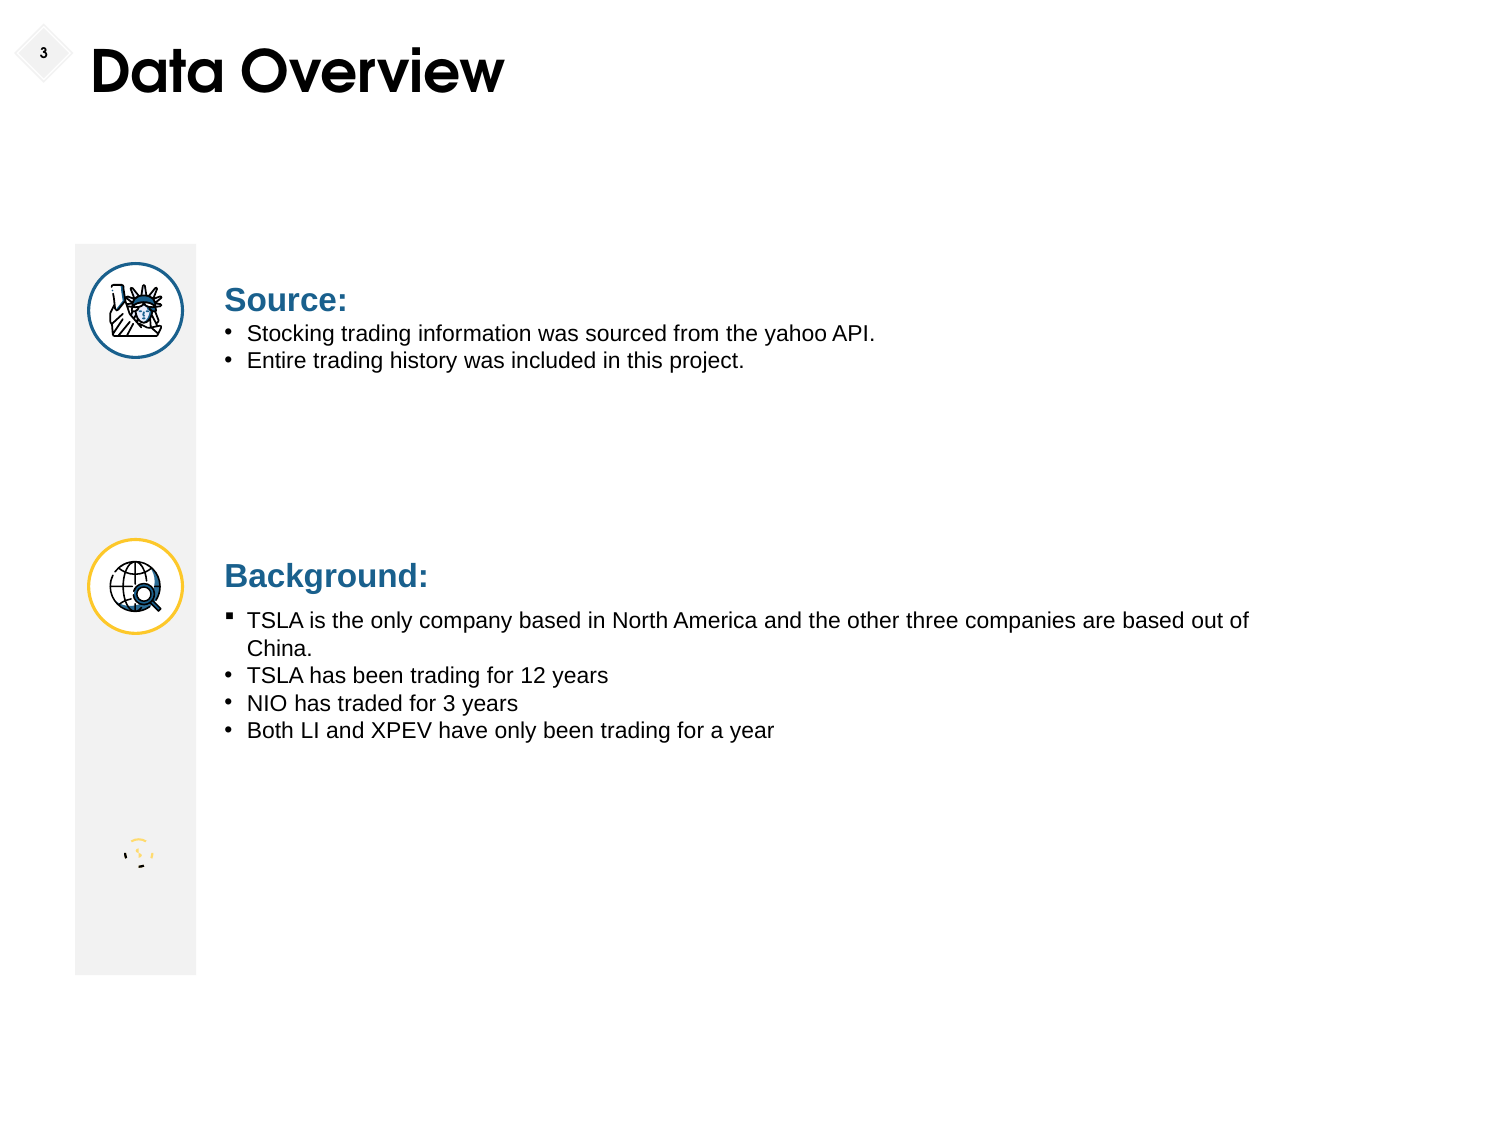

3
# Data Overview

Source:
Stocking trading information was sourced from the yahoo API.
Entire trading history was included in this project.

Background:
TSLA is the only company based in North America and the other three companies are based out of China.
TSLA has been trading for 12 years
NIO has traded for 3 years
Both LI and XPEV have only been trading for a year